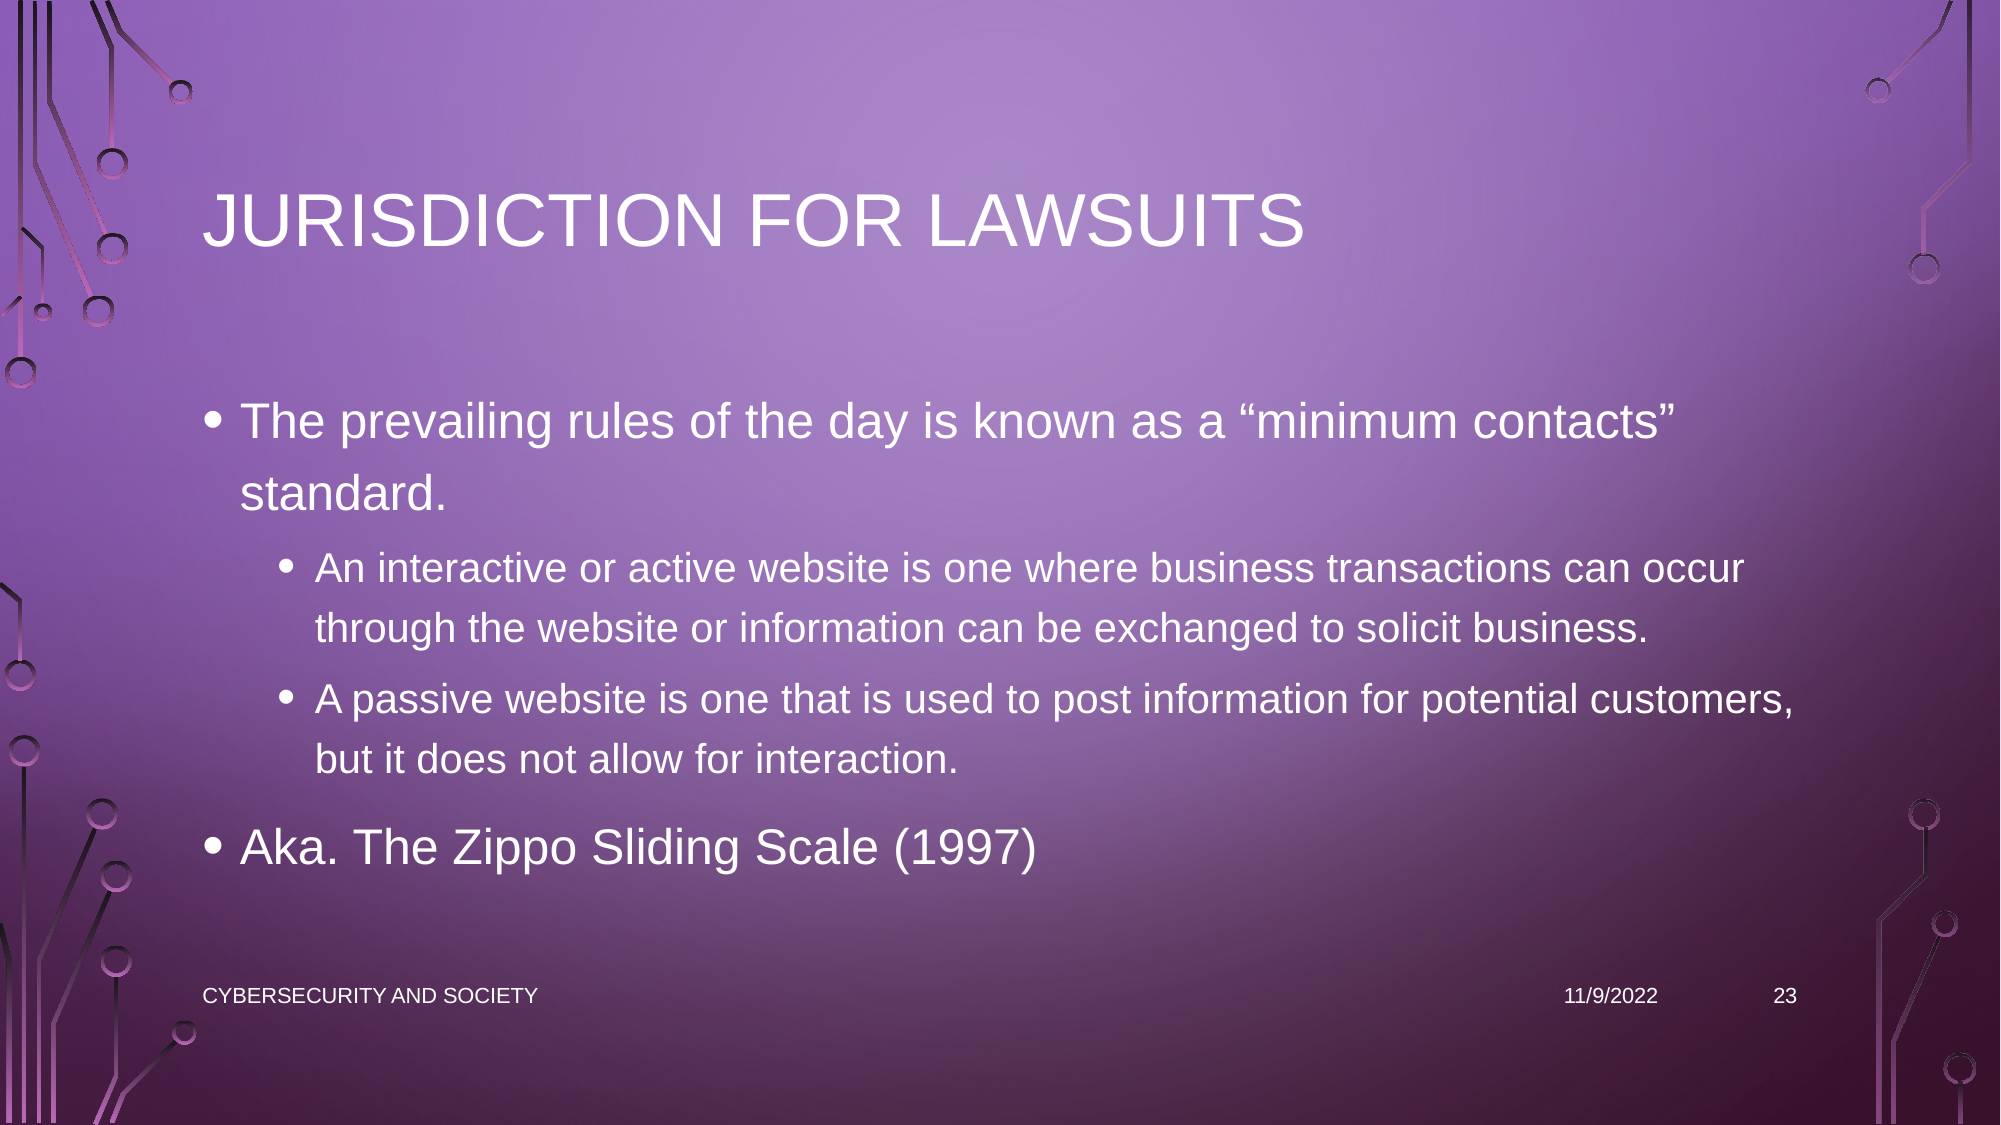

# Jurisdiction for lawsuits
The prevailing rules of the day is known as a “minimum contacts” standard.
An interactive or active website is one where business transactions can occur through the website or information can be exchanged to solicit business.
A passive website is one that is used to post information for potential customers, but it does not allow for interaction.
Aka. The Zippo Sliding Scale (1997)
23
Cybersecurity and Society
11/9/2022